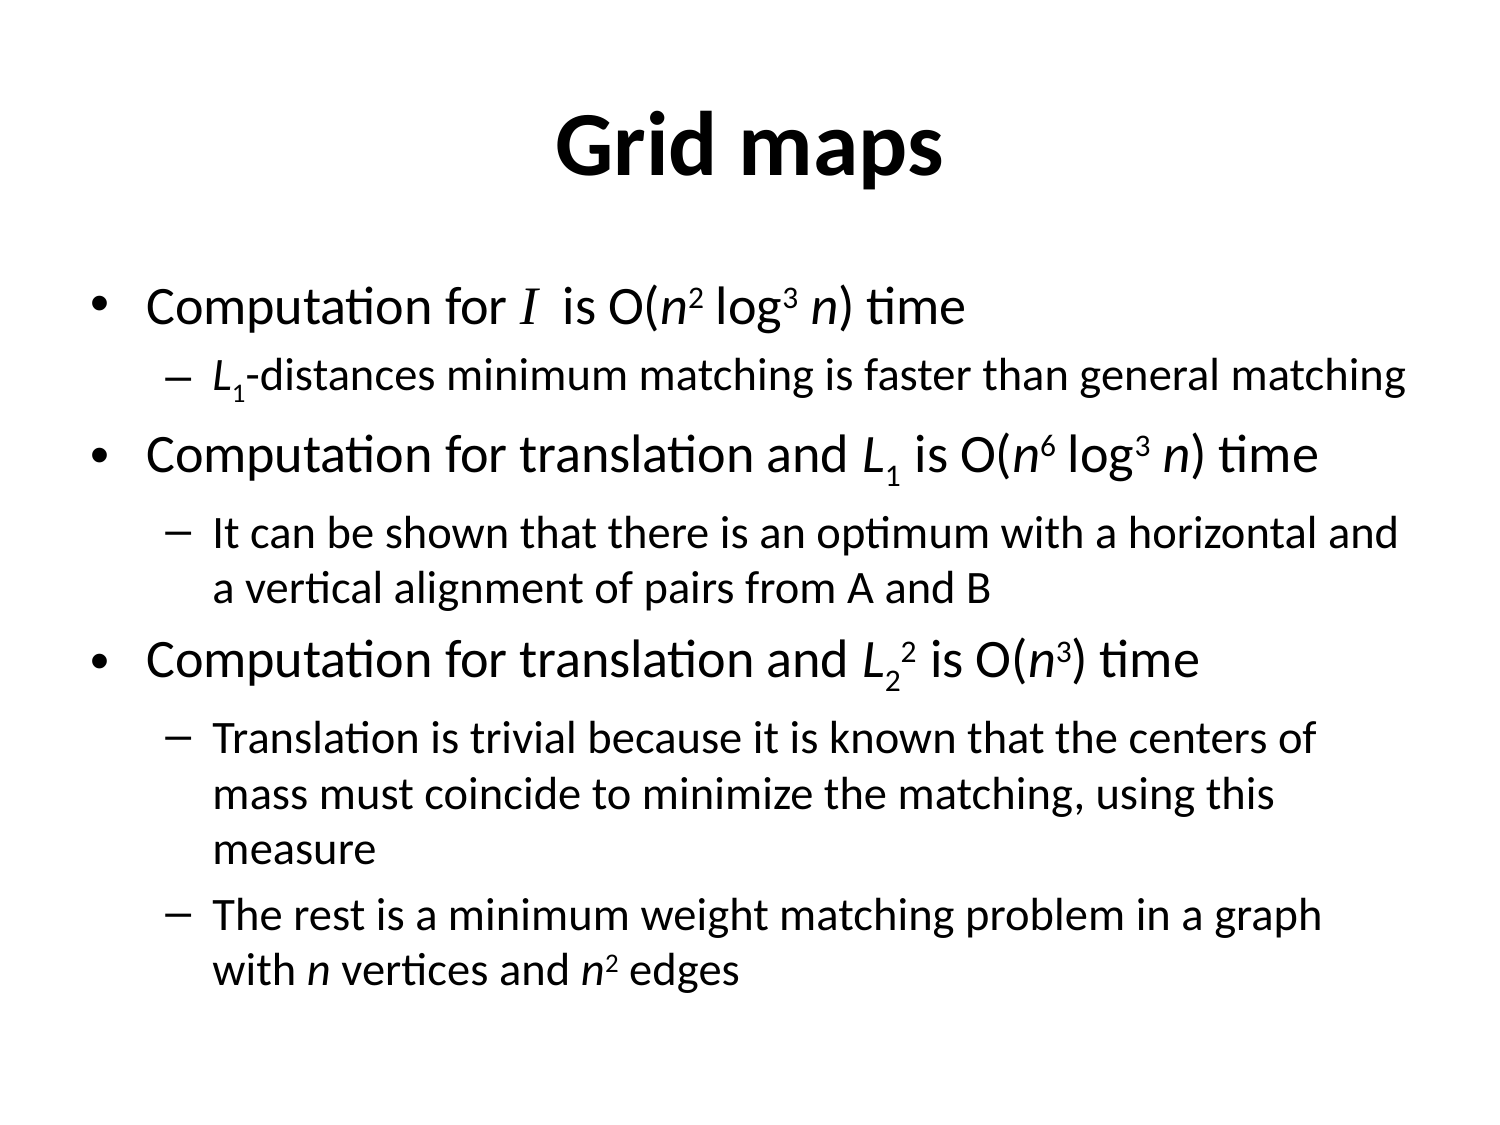

# Grid maps
Computation for I  is O(n2 log3 n) time
L1-distances minimum matching is faster than general matching
Computation for translation and L1  is O(n6 log3 n) time
It can be shown that there is an optimum with a horizontal and a vertical alignment of pairs from A and B
Computation for translation and L22  is O(n3) time
Translation is trivial because it is known that the centers of mass must coincide to minimize the matching, using this measure
The rest is a minimum weight matching problem in a graph with n vertices and n2 edges